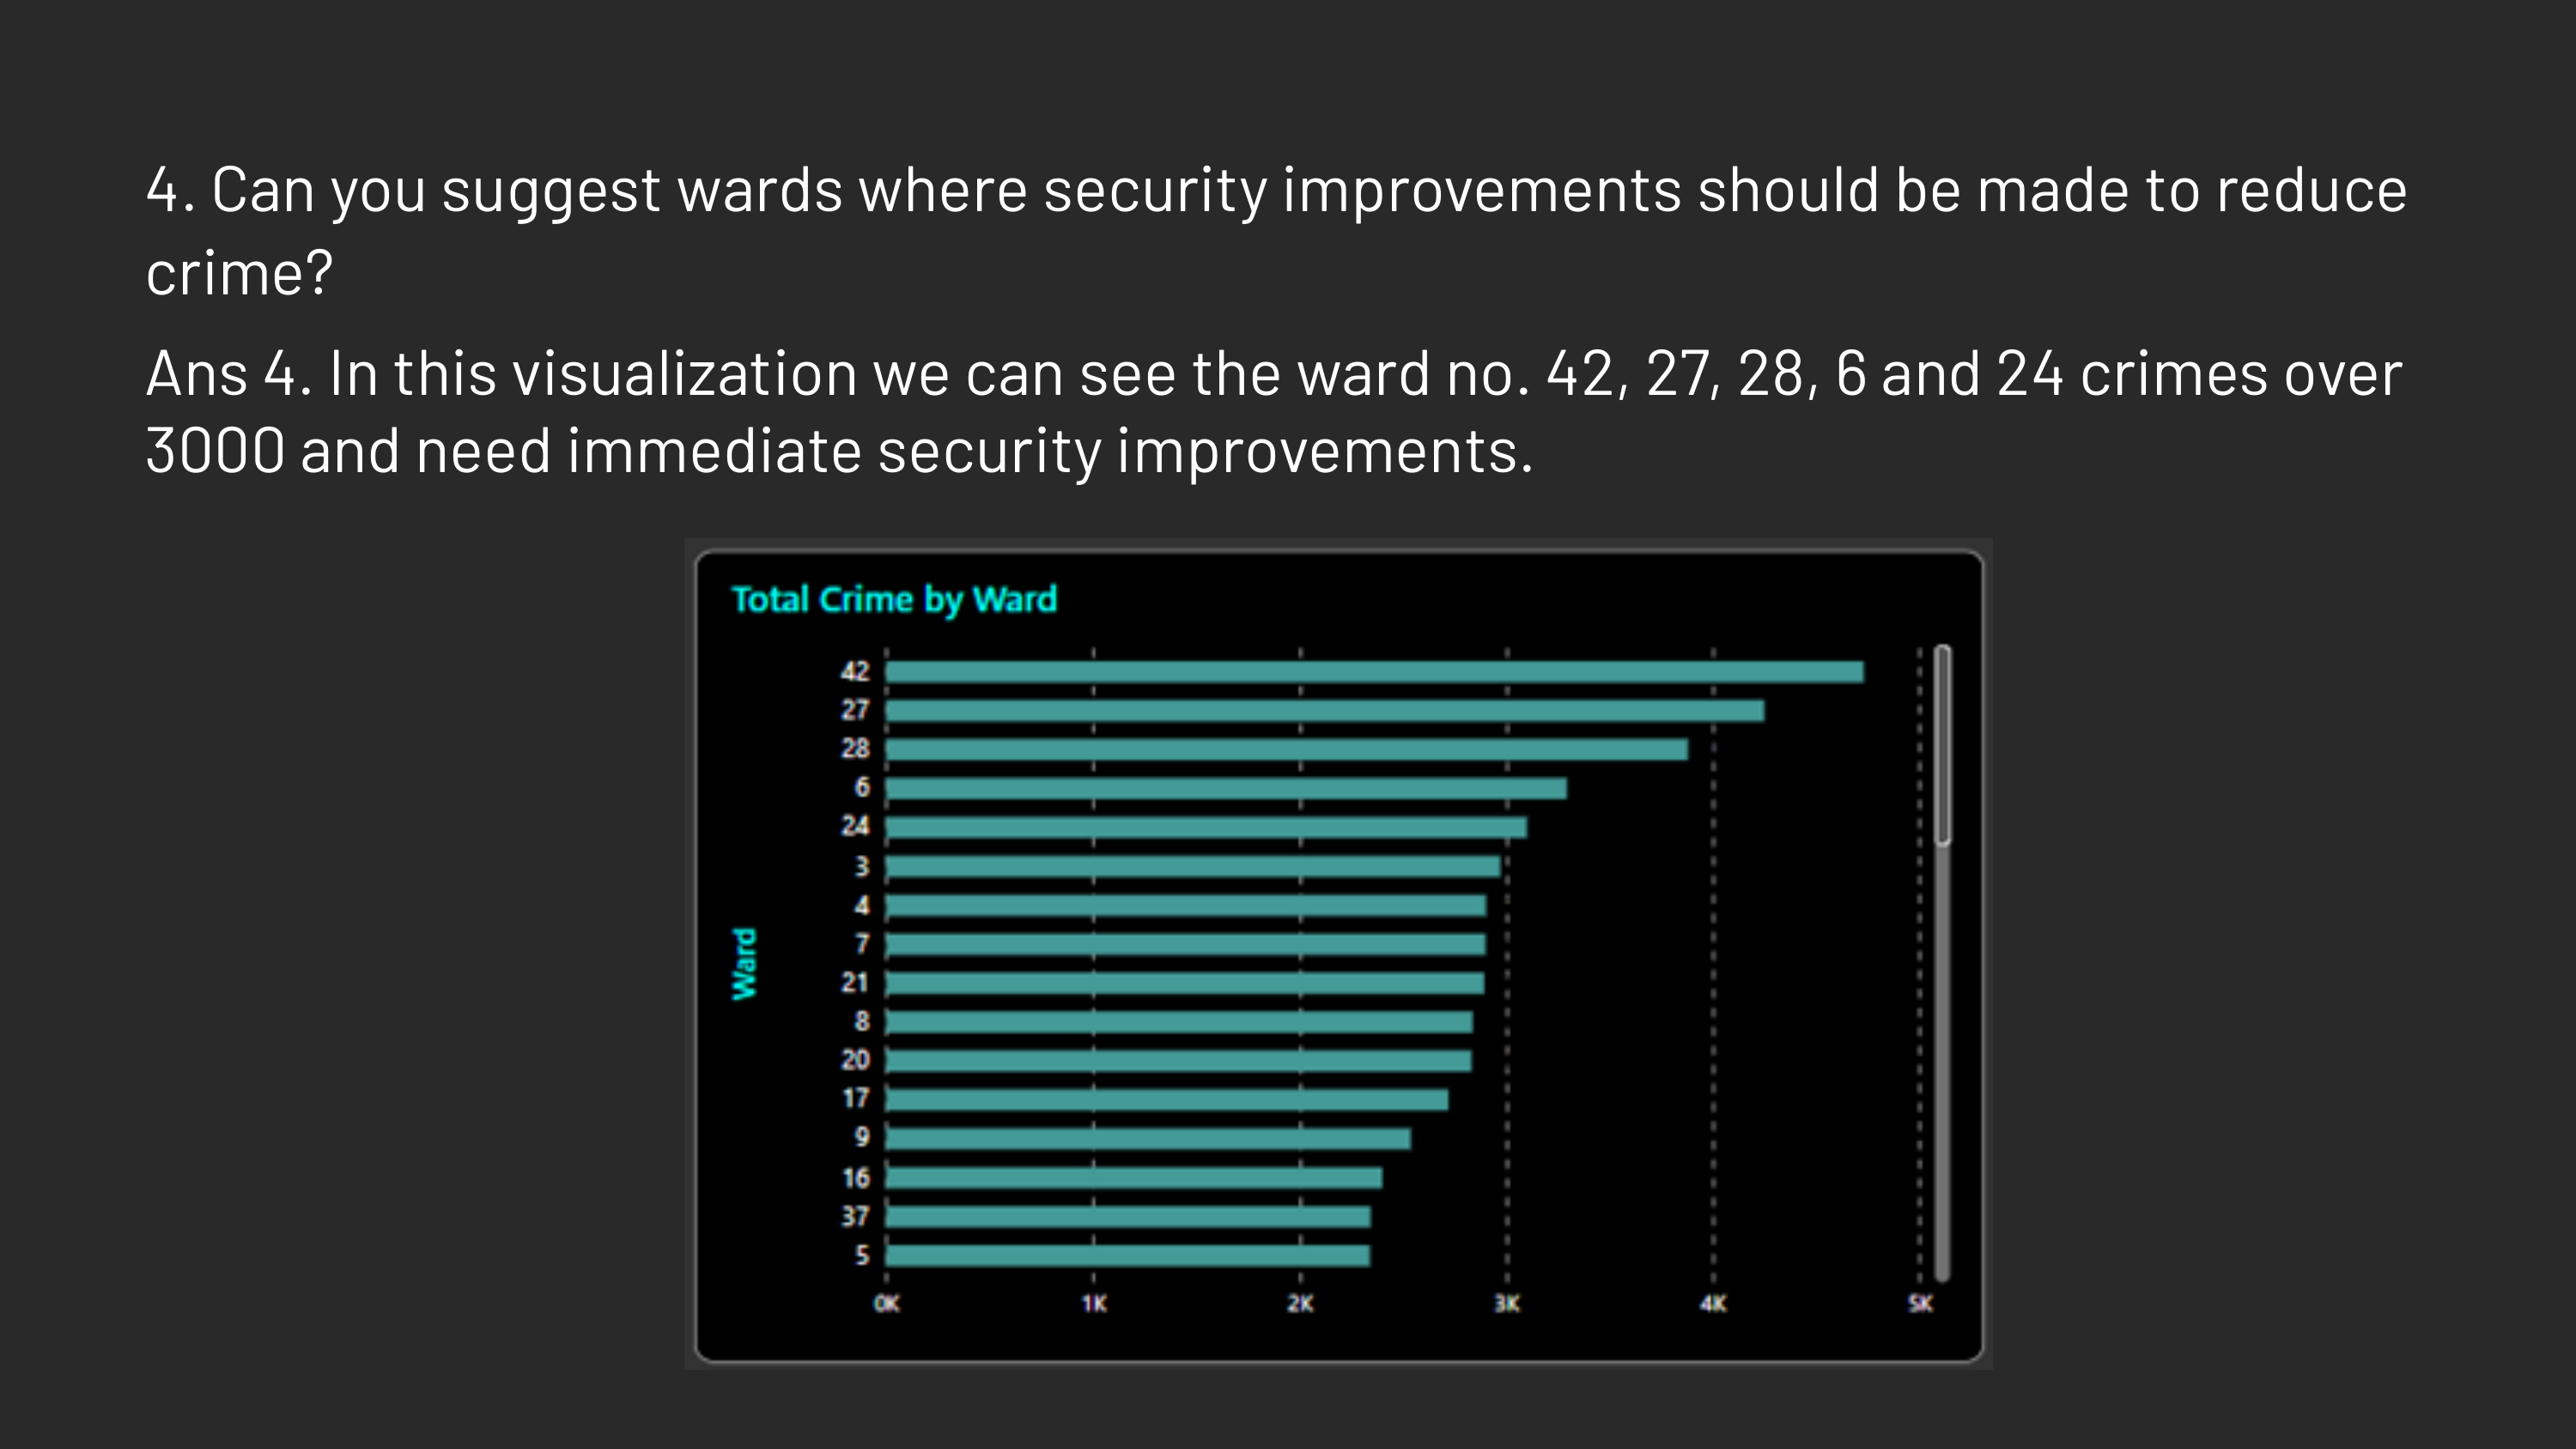

4. Can you suggest wards where security improvements should be made to reduce crime?
Ans 4. In this visualization we can see the ward no. 42, 27, 28, 6 and 24 crimes over 3000 and need immediate security improvements.